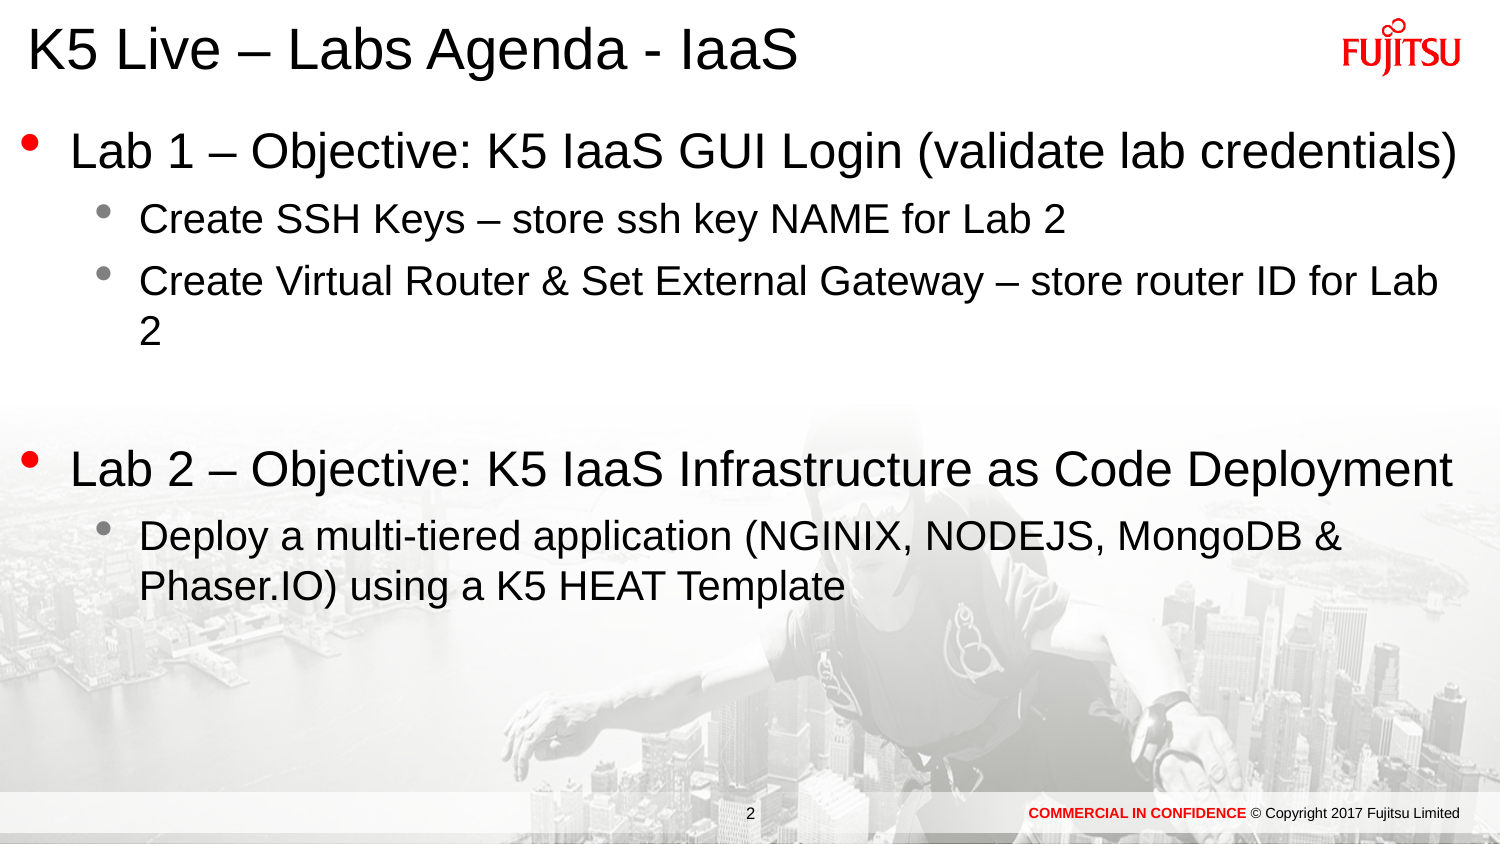

# K5 Live – Labs Agenda - IaaS
Lab 1 – Objective: K5 IaaS GUI Login (validate lab credentials)
Create SSH Keys – store ssh key NAME for Lab 2
Create Virtual Router & Set External Gateway – store router ID for Lab 2

Lab 2 – Objective: K5 IaaS Infrastructure as Code Deployment
Deploy a multi-tiered application (NGINIX, NODEJS, MongoDB & Phaser.IO) using a K5 HEAT Template